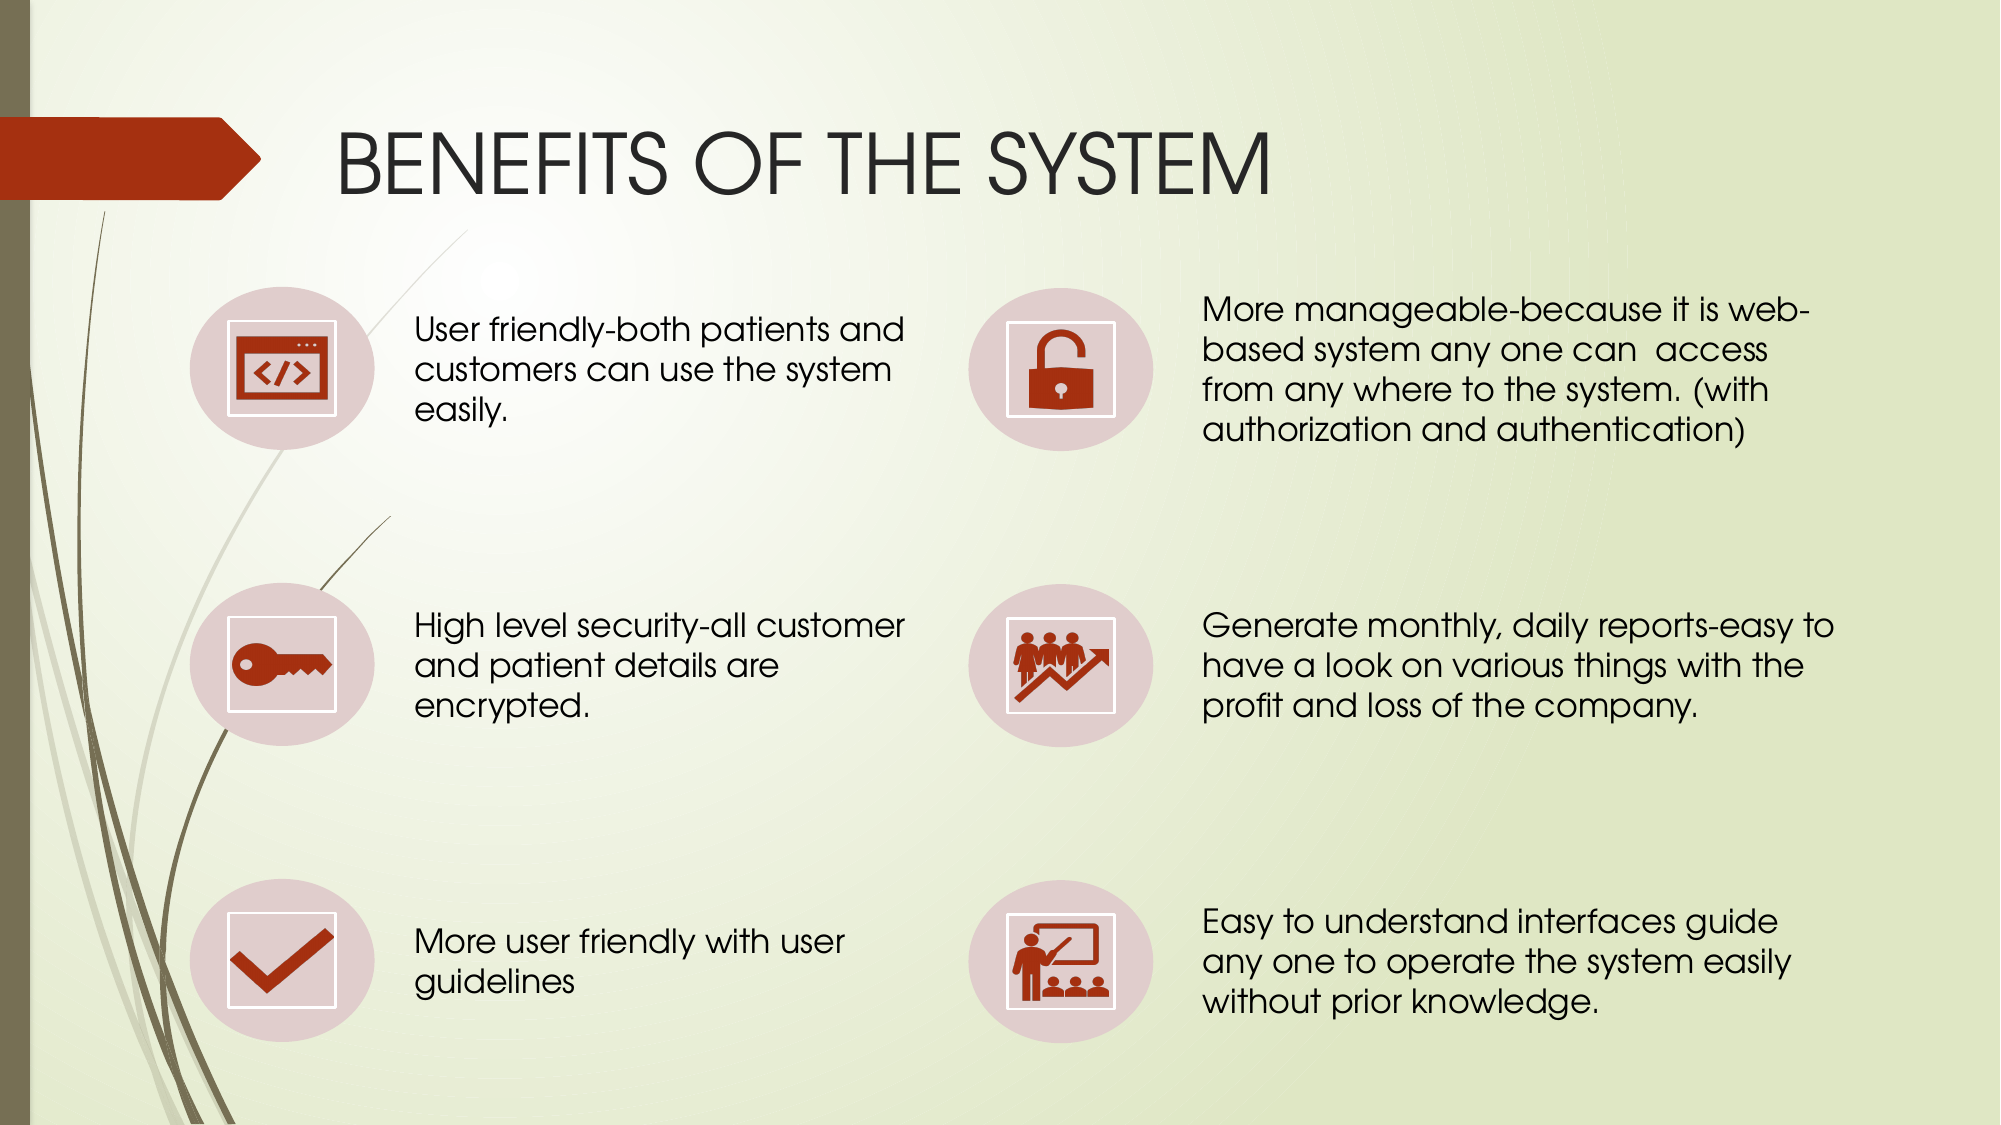

Benefits of the system

User friendly-both patients and customers can use the system easily.
More manageable-because it is web-based system any one can  access from any where to the system. (with authorization and authentication)

High level security-all customer and patient details are encrypted.
Generate monthly, daily reports-easy to have a look on various things with the profit and loss of the company.

More user friendly with user guidelines
Easy to understand interfaces guide any one to operate the system easily without prior knowledge.